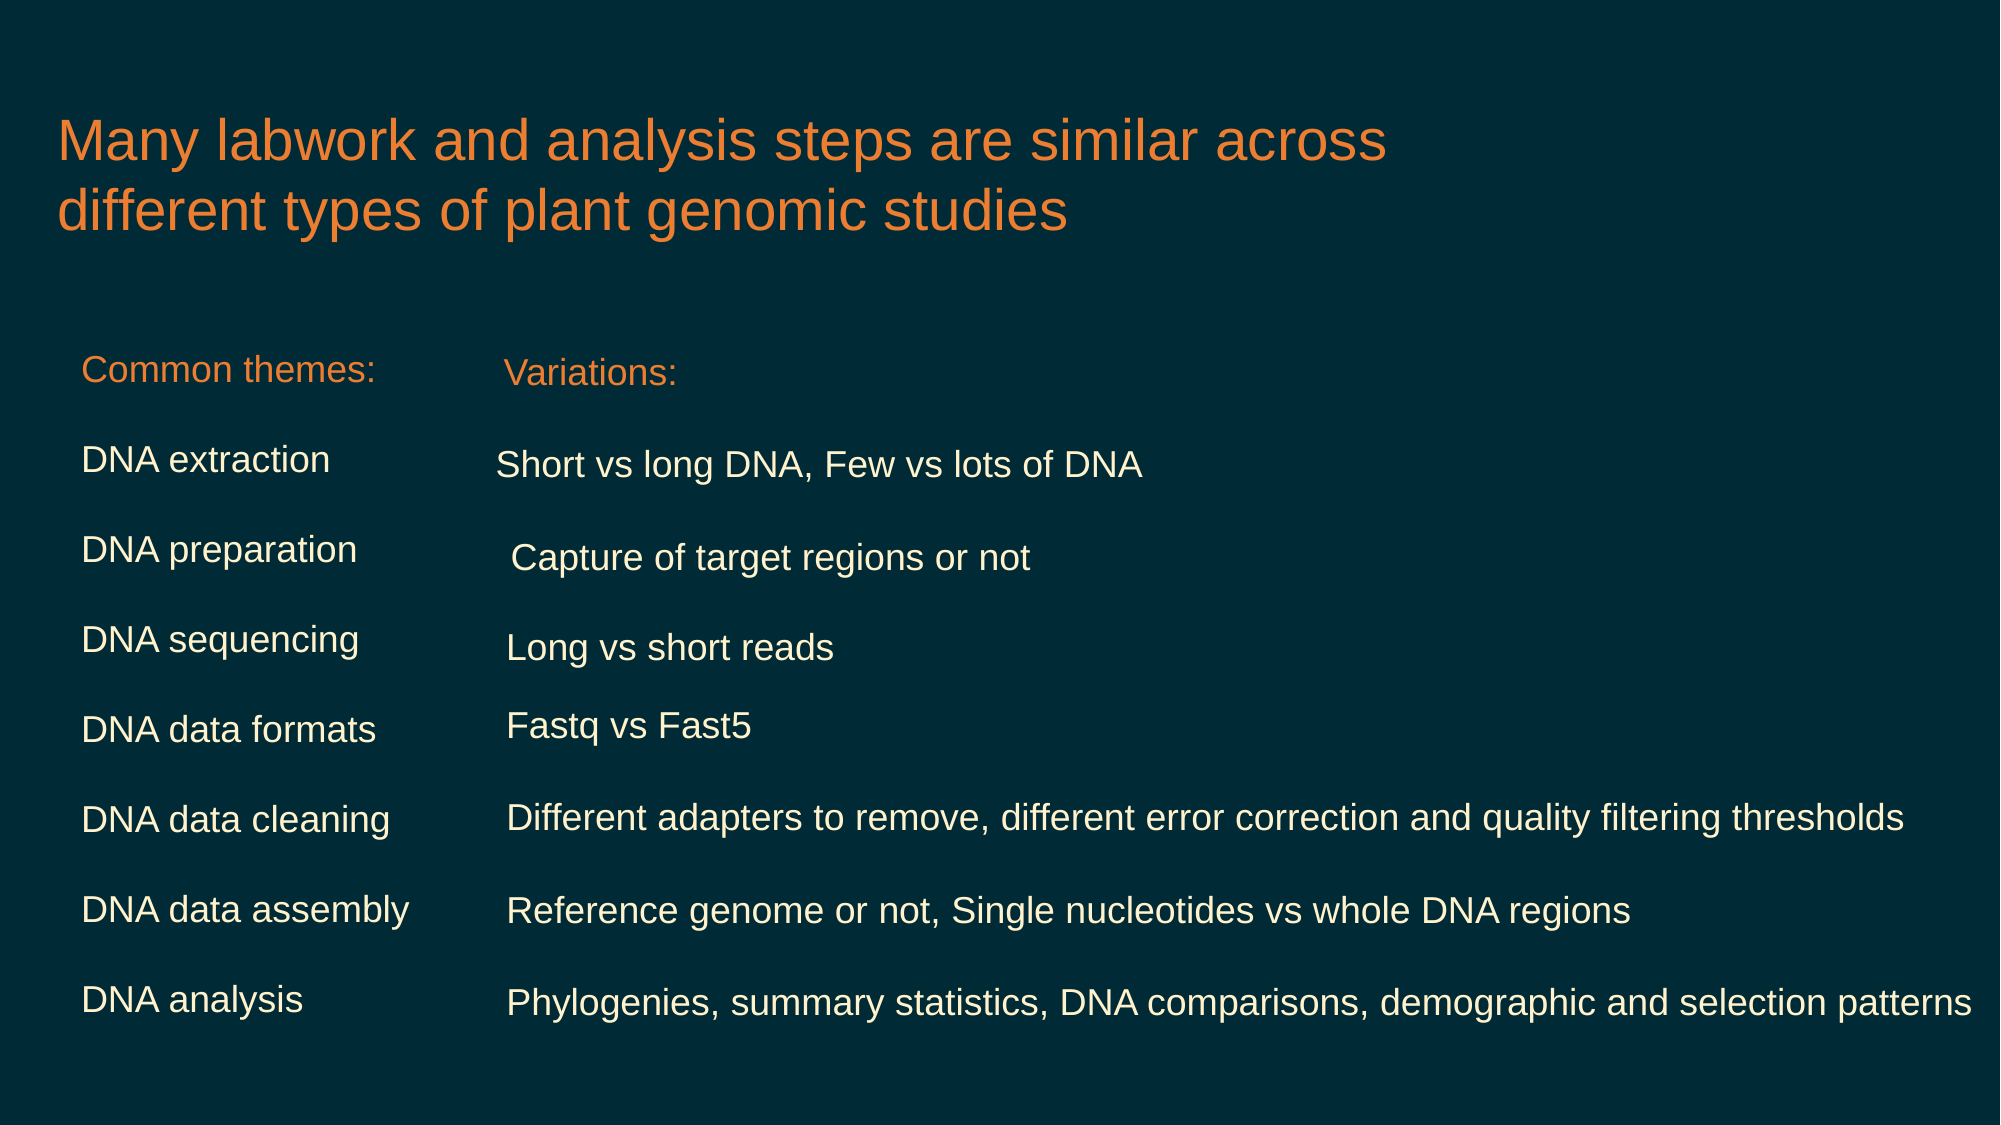

Many labwork and analysis steps are similar across
different types of plant genomic studies
Common themes:

DNA extraction

DNA preparation

DNA sequencing

DNA data formats

DNA data cleaning

DNA data assembly

DNA analysis
Variations:
Short vs long DNA, Few vs lots of DNA
Capture of target regions or not
Long vs short reads
Fastq vs Fast5
Different adapters to remove, different error correction and quality filtering thresholds
Reference genome or not, Single nucleotides vs whole DNA regions
Phylogenies, summary statistics, DNA comparisons, demographic and selection patterns